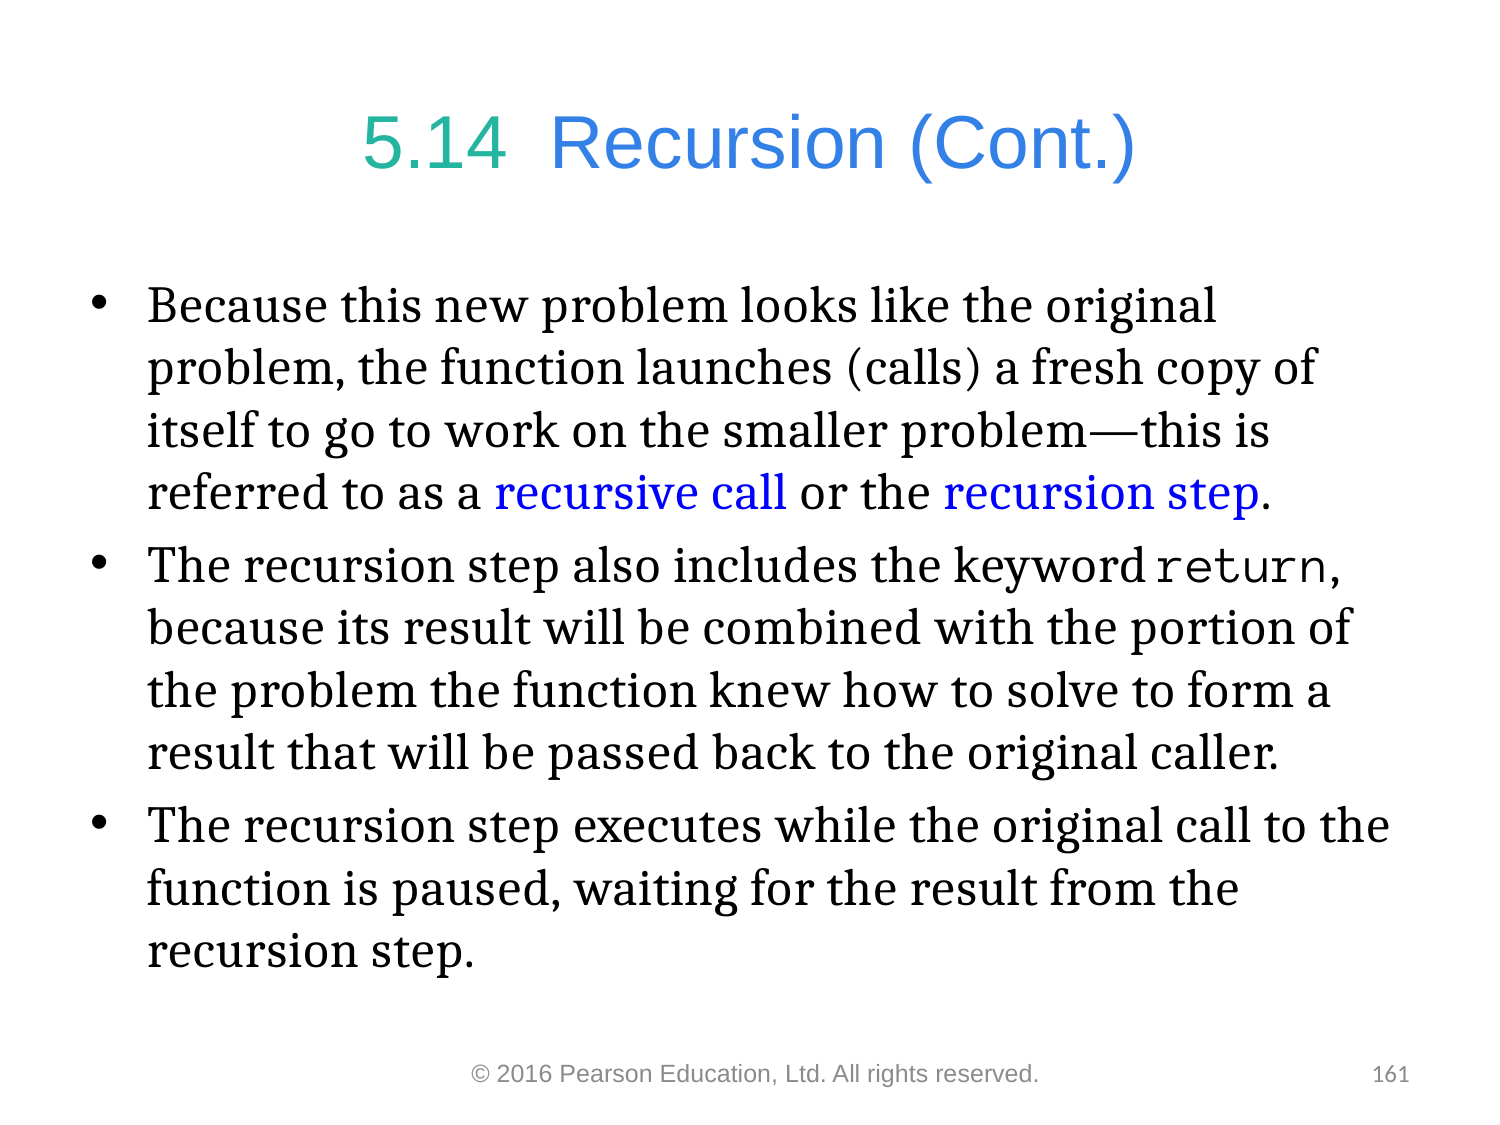

# 5.14  Recursion (Cont.)
Because this new problem looks like the original problem, the function launches (calls) a fresh copy of itself to go to work on the smaller problem—this is referred to as a recursive call or the recursion step.
The recursion step also includes the keyword return, because its result will be combined with the portion of the problem the function knew how to solve to form a result that will be passed back to the original caller.
The recursion step executes while the original call to the function is paused, waiting for the result from the recursion step.
© 2016 Pearson Education, Ltd. All rights reserved.
161